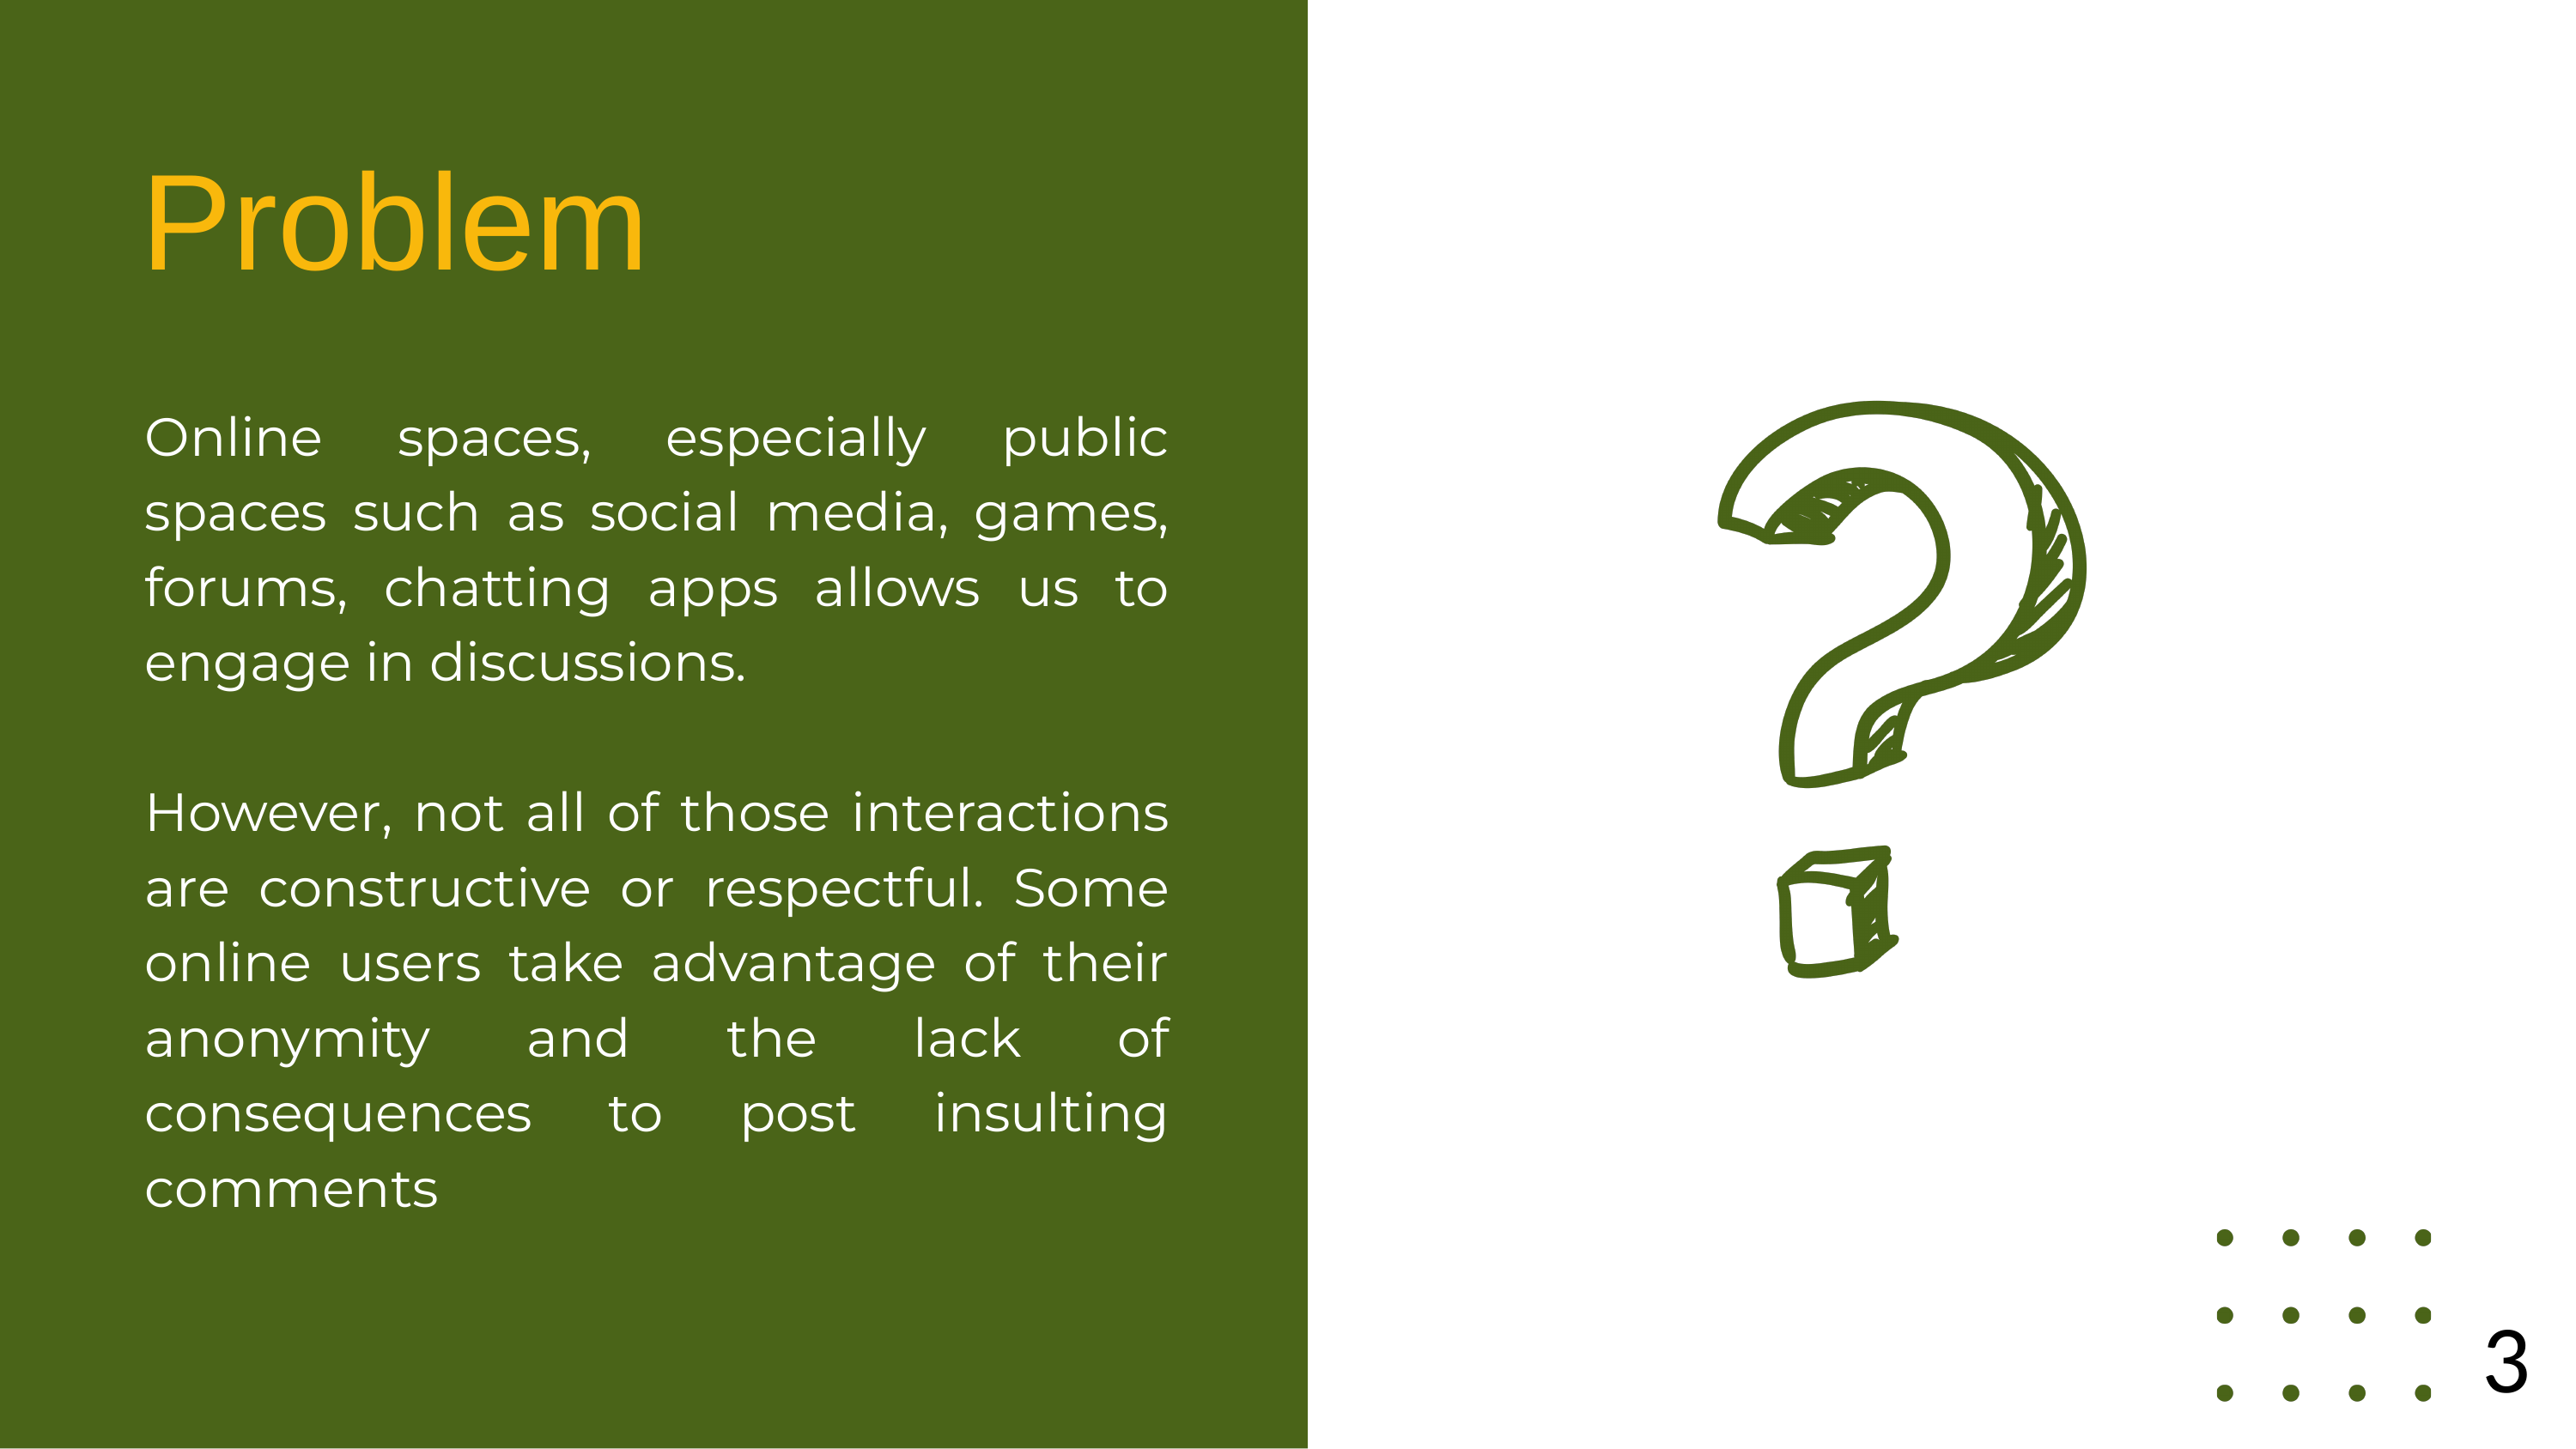

Problem
Online spaces, especially public spaces such as social media, games, forums, chatting apps allows us to engage in discussions.

However, not all of those interactions are constructive or respectful. Some online users take advantage of their anonymity and the lack of consequences to post insulting comments

3